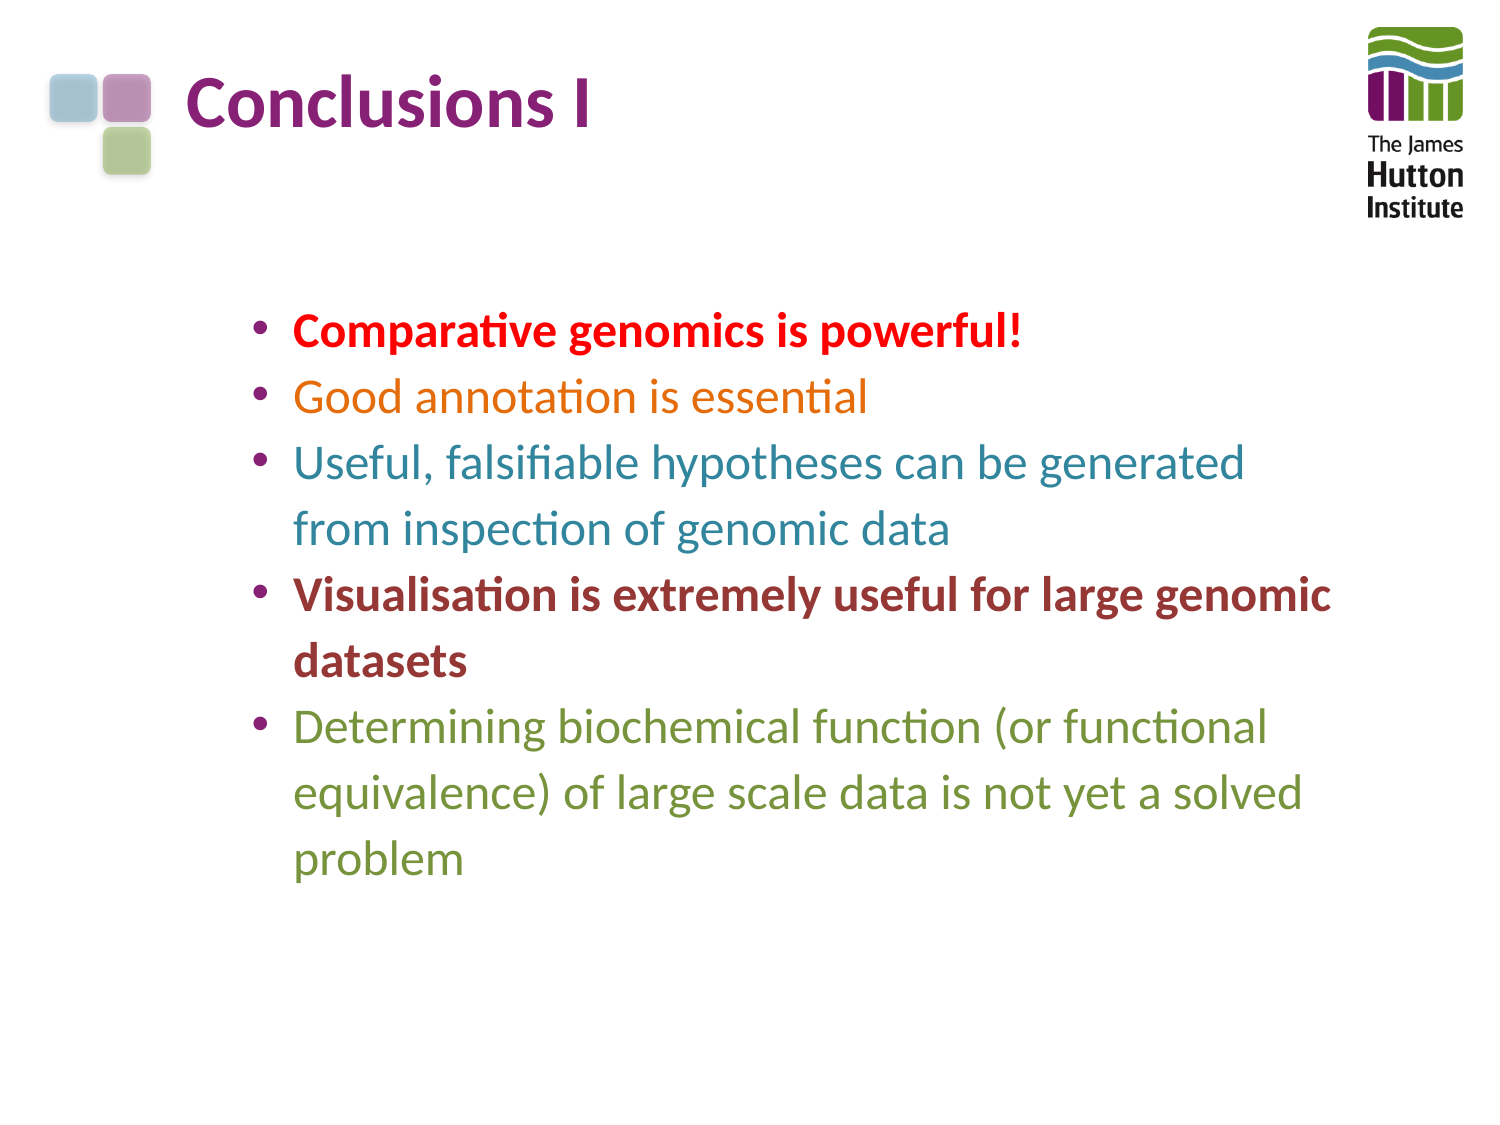

# Conclusions I
Comparative genomics is powerful!
Good annotation is essential
Useful, falsifiable hypotheses can be generated from inspection of genomic data
Visualisation is extremely useful for large genomic datasets
Determining biochemical function (or functional equivalence) of large scale data is not yet a solved problem